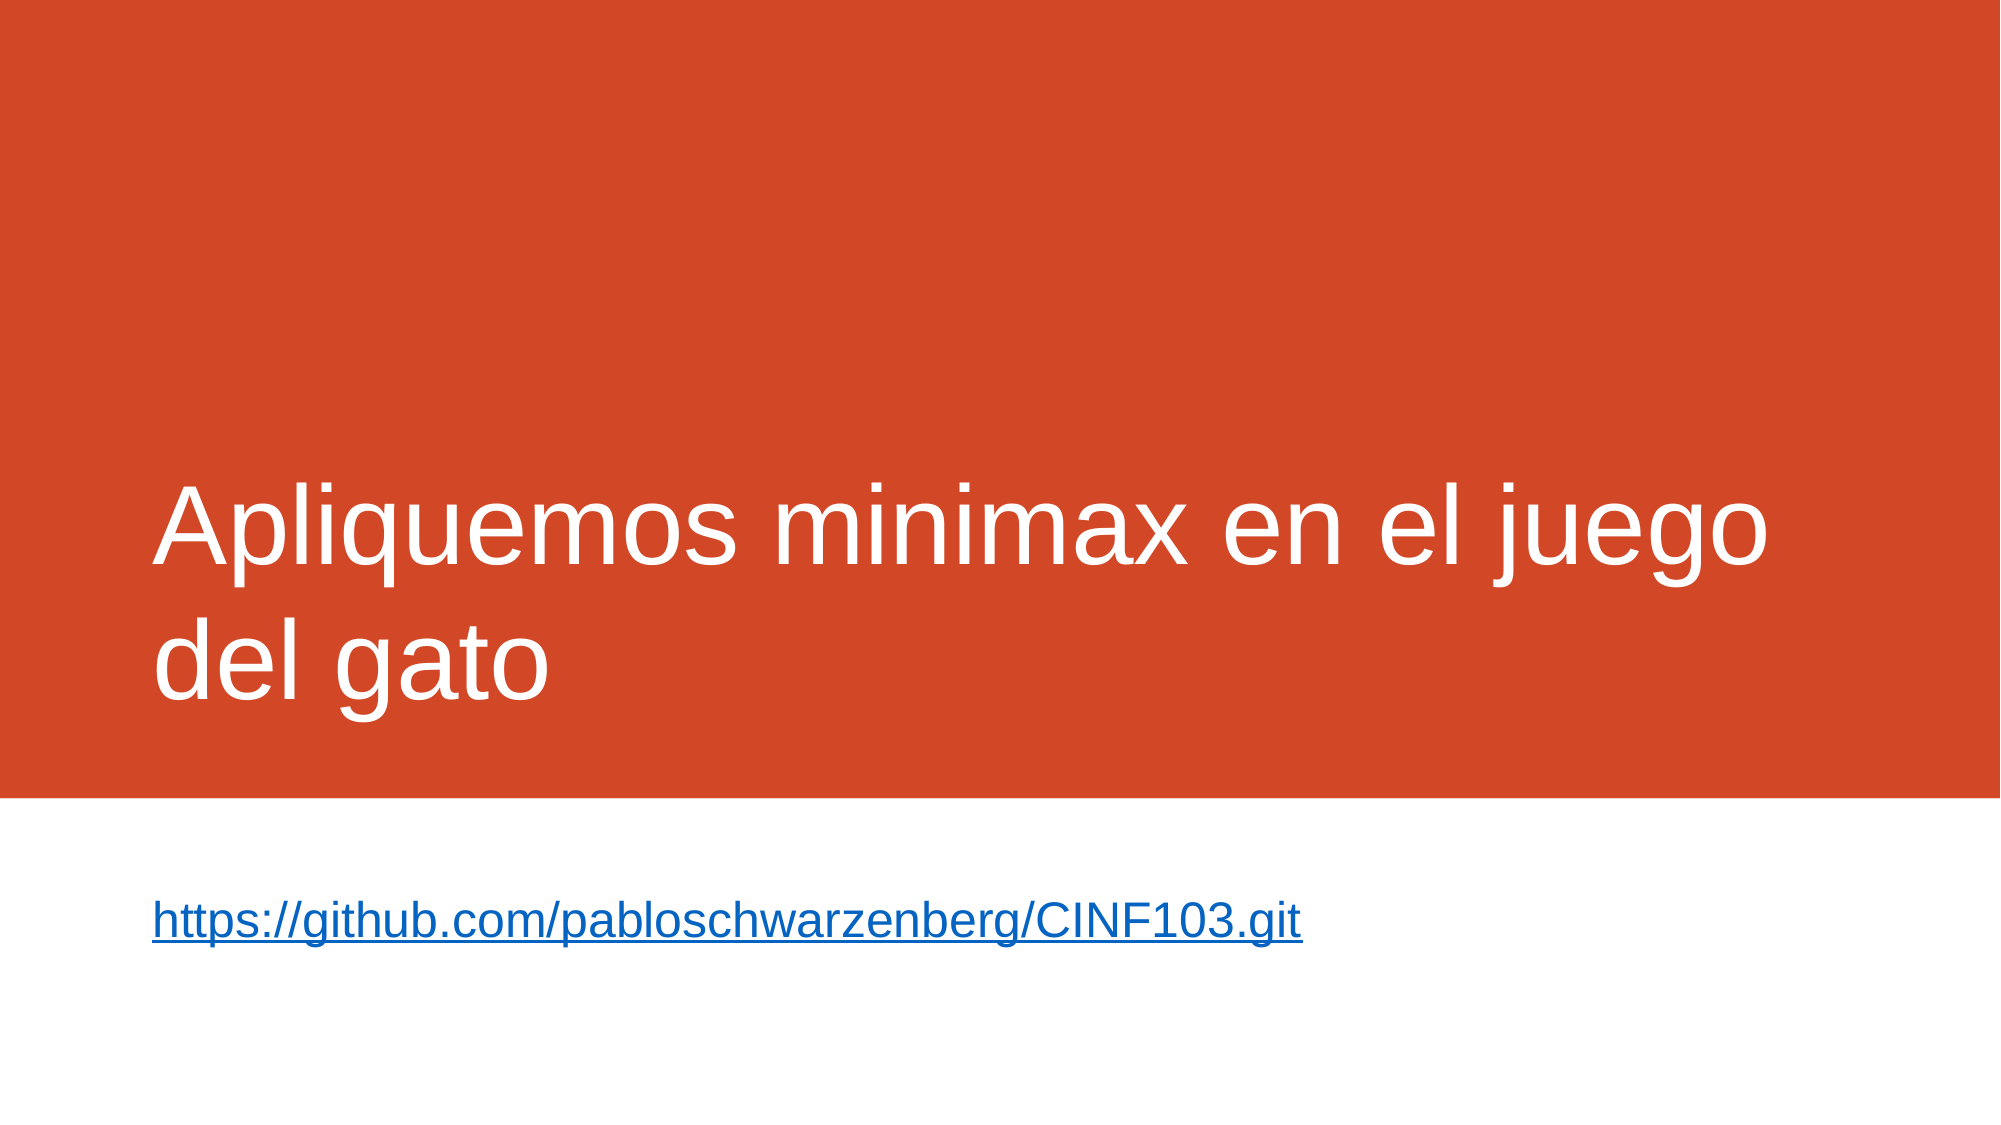

# Apliquemos minimax en el juego del gato
https://github.com/pabloschwarzenberg/CINF103.git